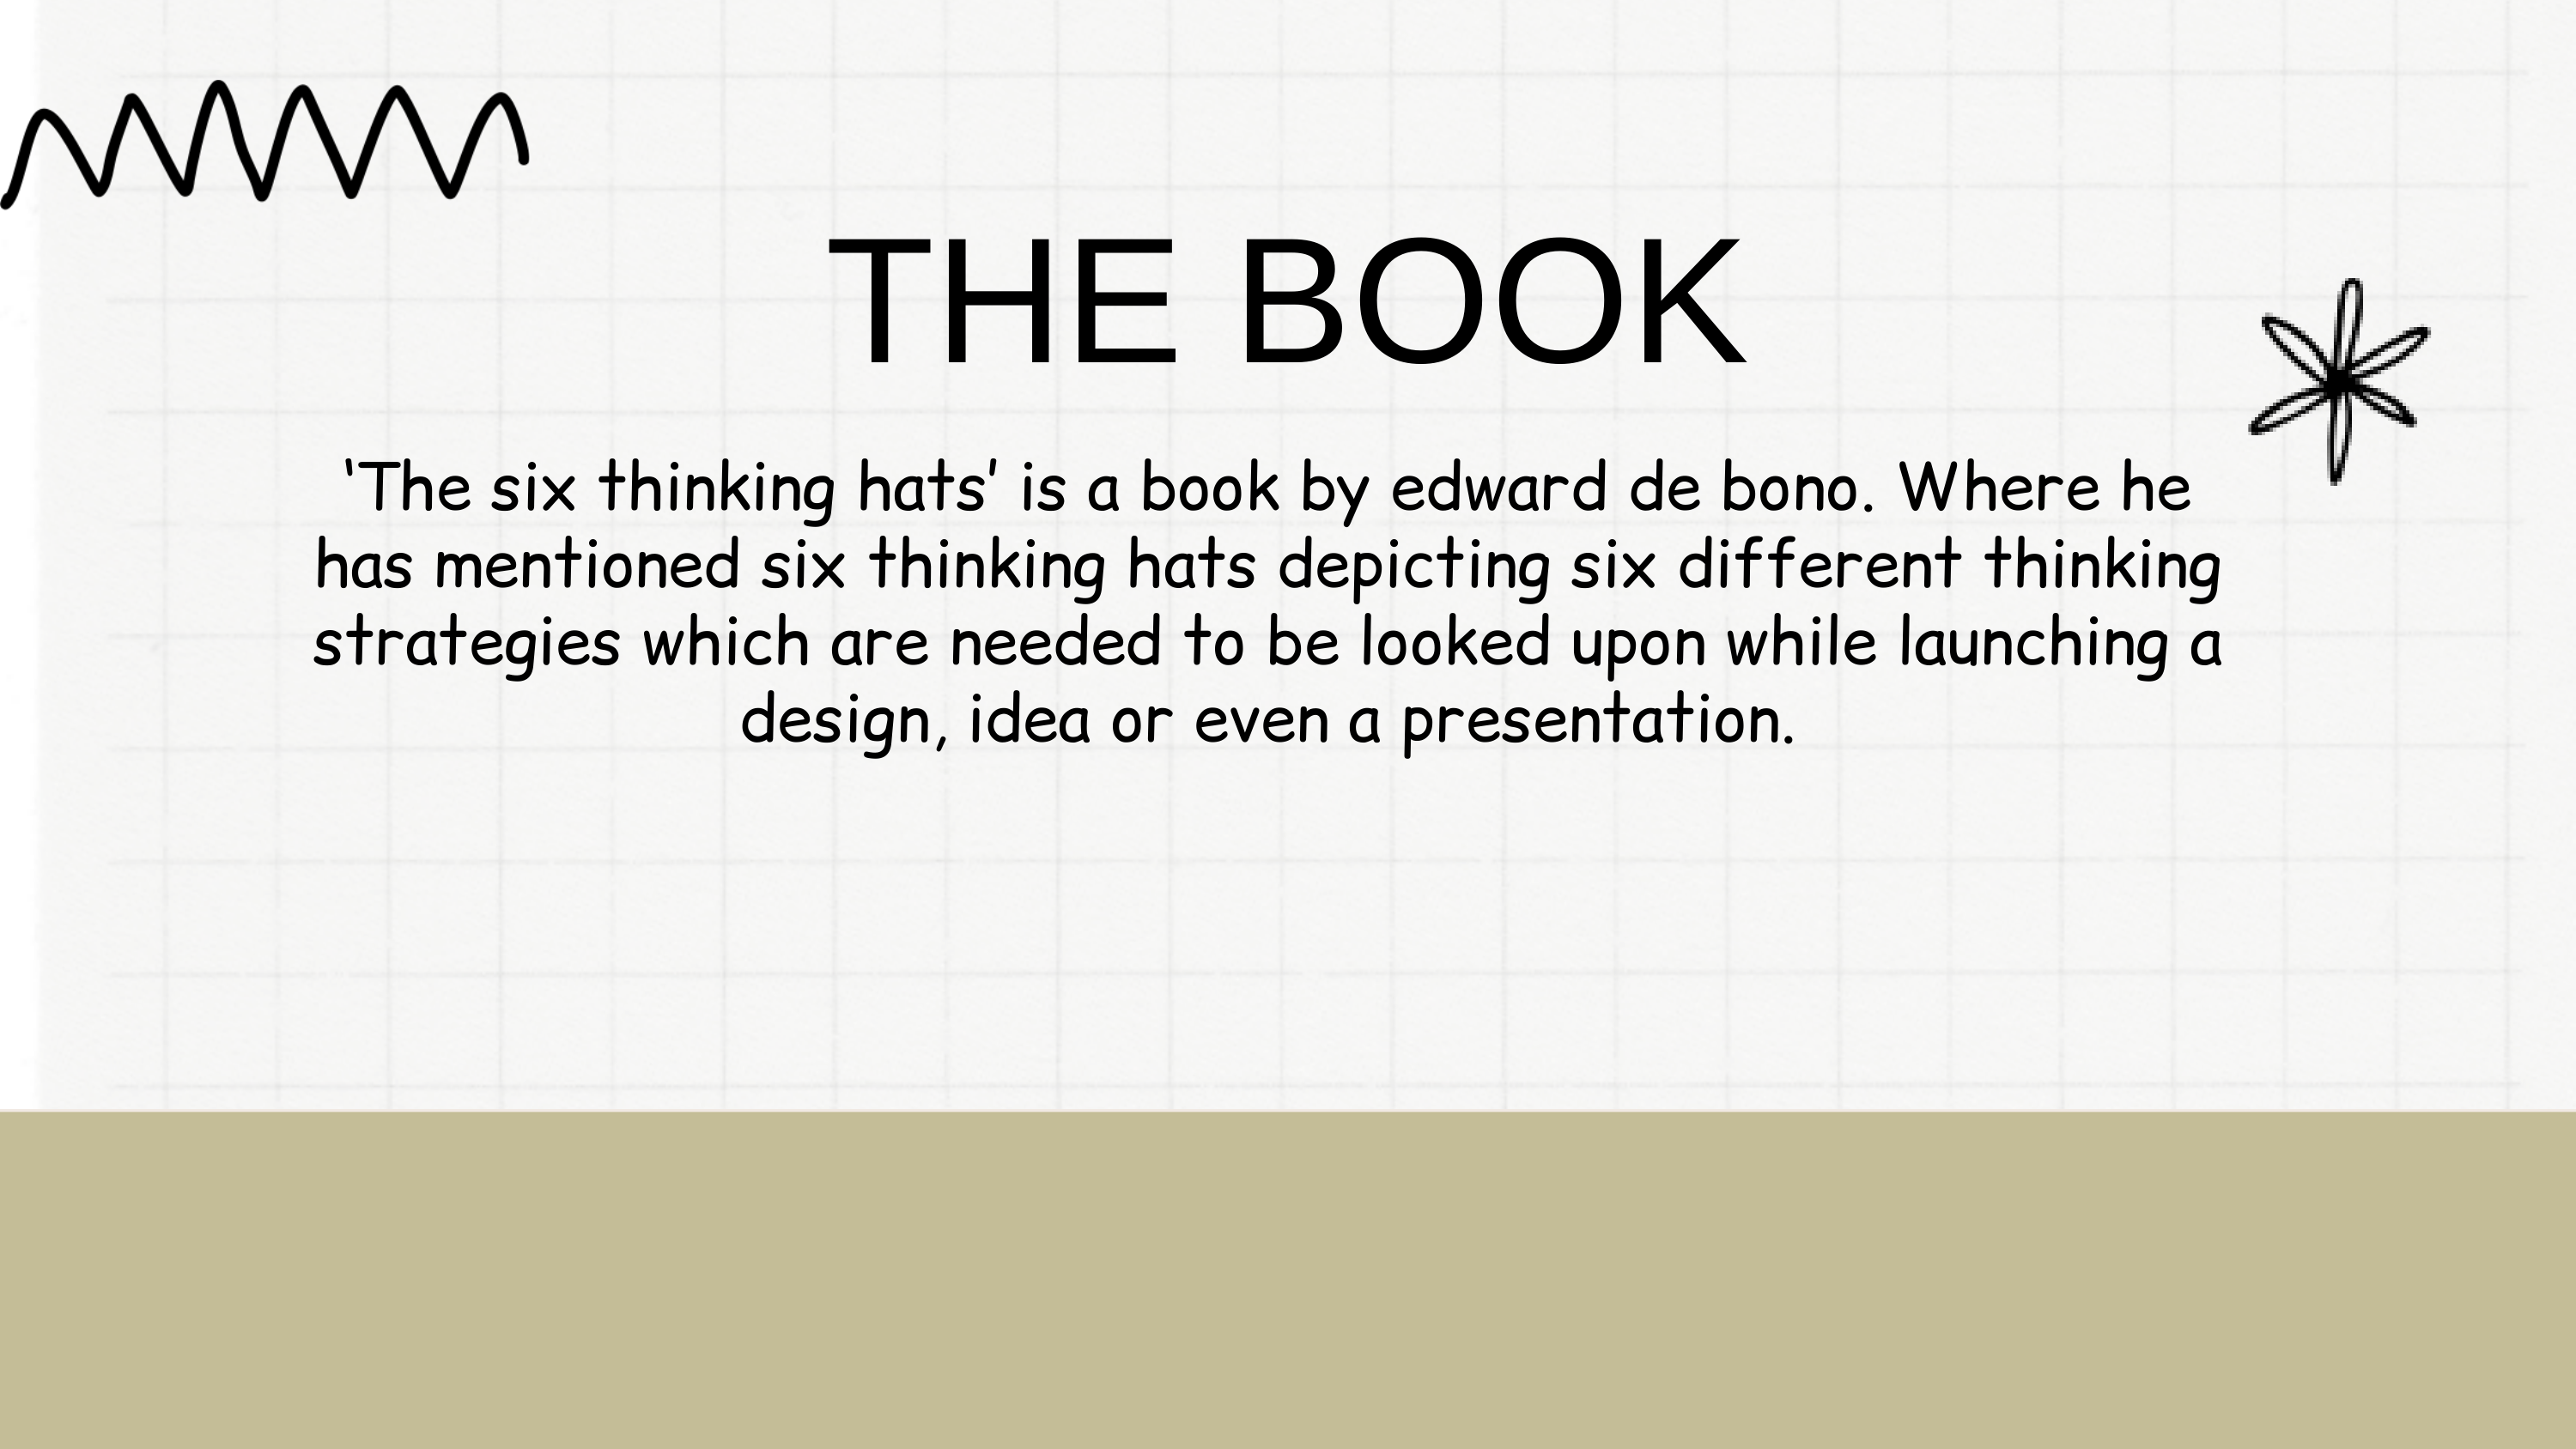

THE BOOK

‘The six thinking hats’ is a book by edward de bono. Where he has mentioned six thinking hats depicting six different thinking strategies which are needed to be looked upon while launching a design, idea or even a presentation.